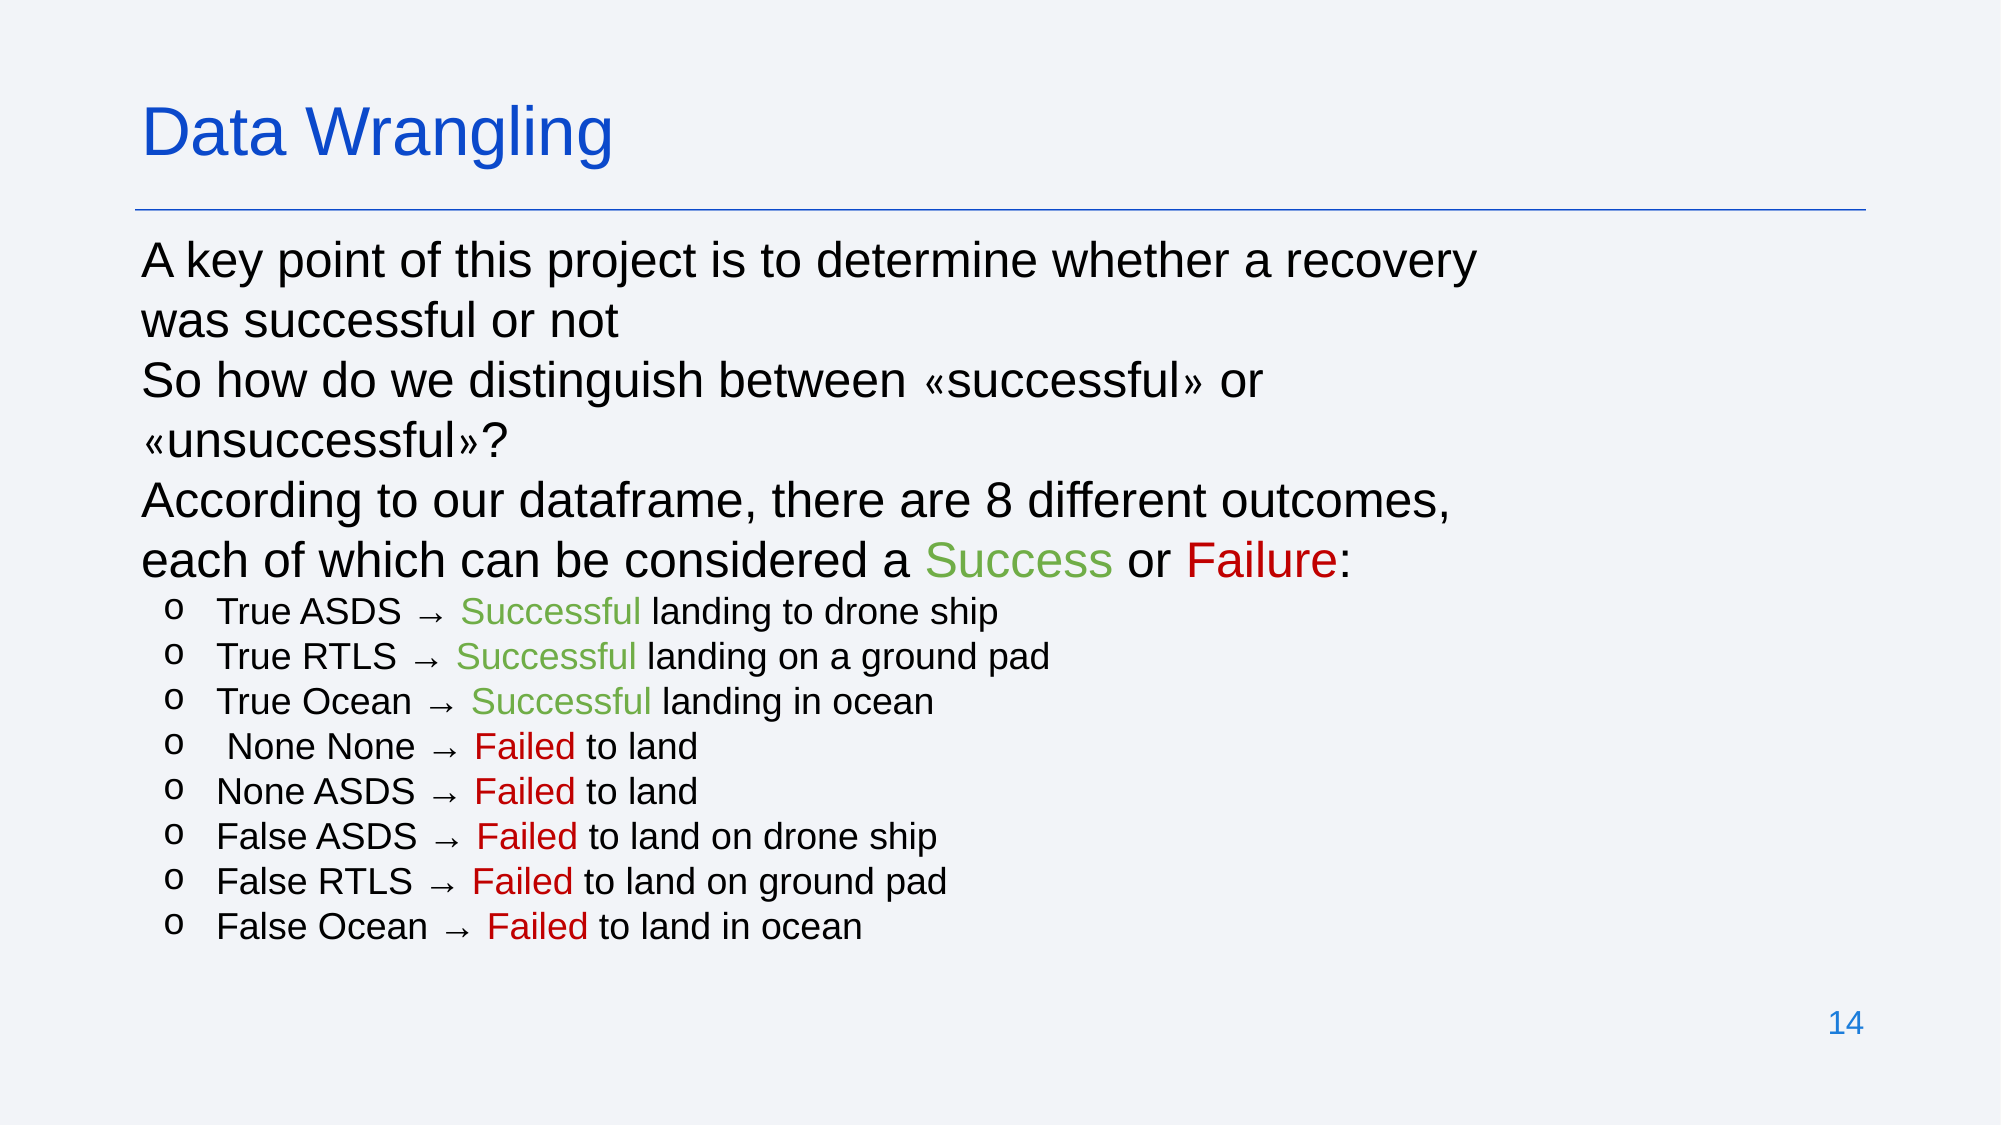

Data Wrangling
A key point of this project is to determine whether a recovery was successful or not
So how do we distinguish between «successful» or «unsuccessful»?
According to our dataframe, there are 8 different outcomes, each of which can be considered a Success or Failure:
True ASDS → Successful landing to drone ship
True RTLS → Successful landing on a ground pad
True Ocean → Successful landing in ocean
 None None → Failed to land
None ASDS → Failed to land
False ASDS → Failed to land on drone ship
False RTLS → Failed to land on ground pad
False Ocean → Failed to land in ocean

14